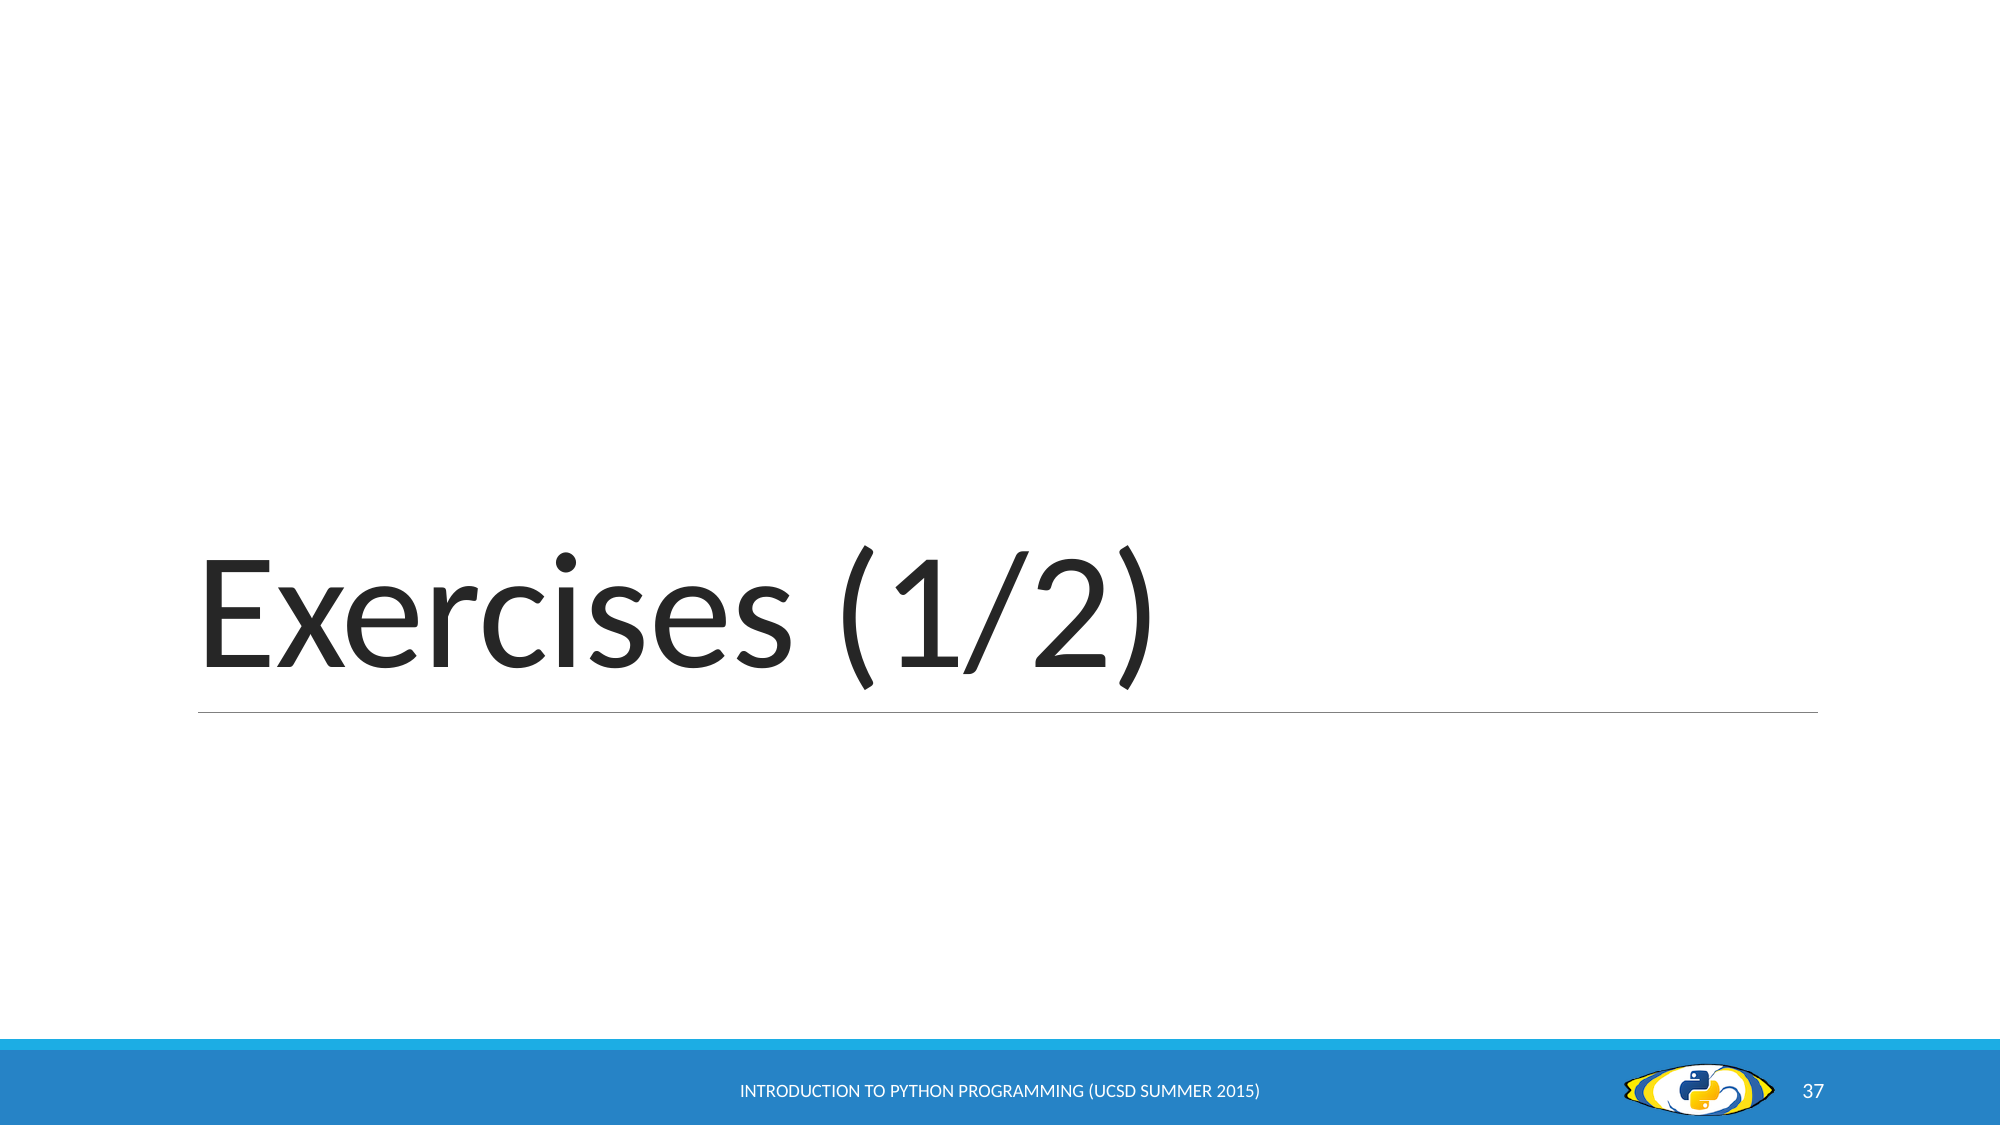

# Exercises (1/2)

Introduction to Python Programming (UCSD Summer 2015)
37